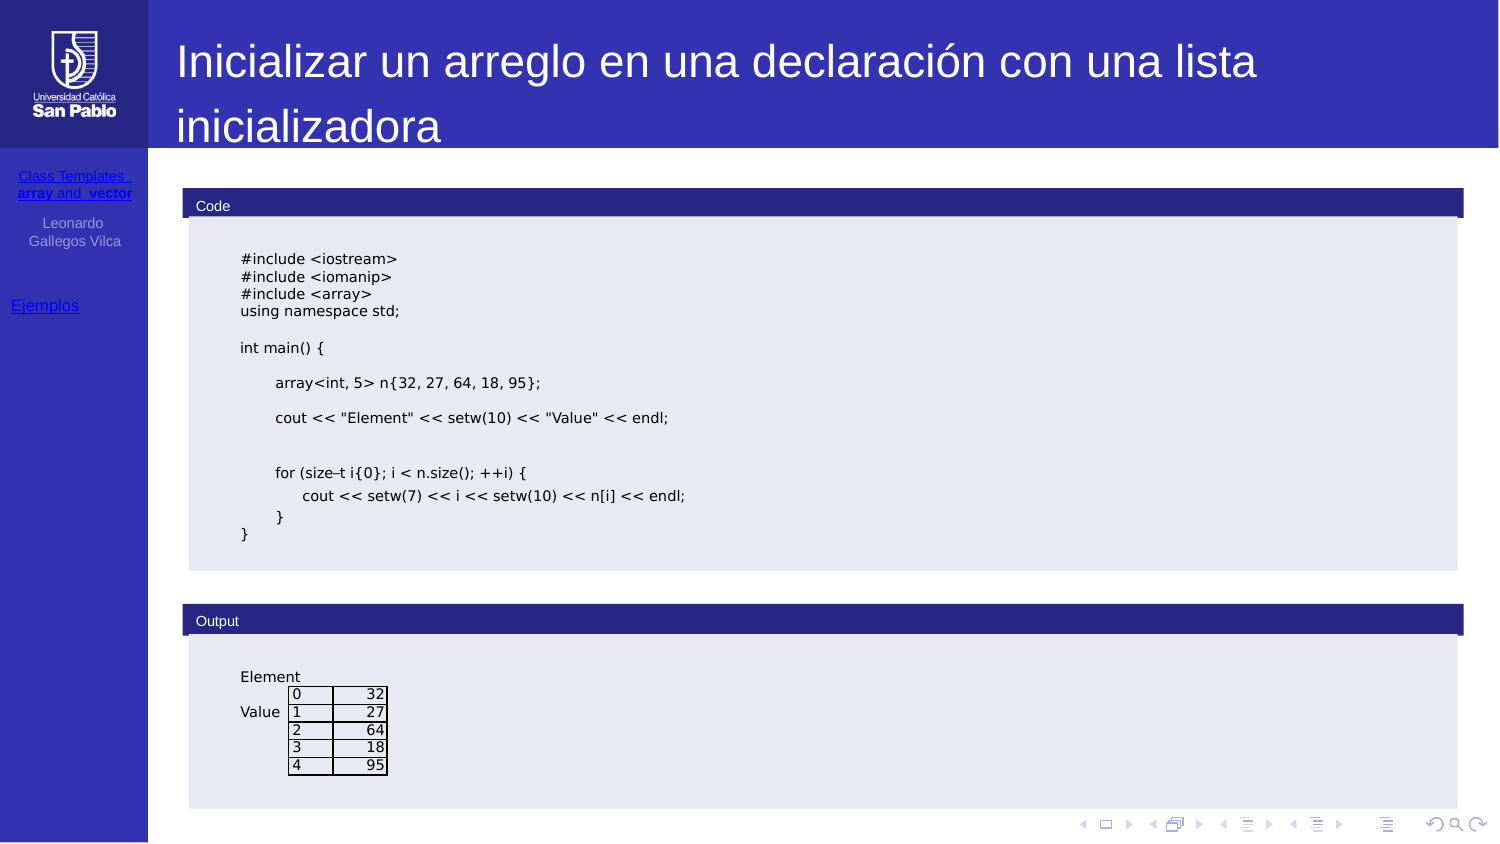

# Inicializar un arreglo en una declaración con una lista  inicializadora

Class Templates  array and  vector
Leonardo  Gallegos Vilca

Code

#include <iostream>  #include <iomanip>  #include <array>  using namespace std;
Ejemplos
int main() {

array<int, 5> n{32, 27, 64, 18, 95};

cout << "Element" << setw(10) << "Value" << endl;

for (size_t i{0}; i < n.size(); ++i) {
cout << setw(7) << i << setw(10) << n[i] << endl;
}
}

Output

Element	Value
| 0 | 32 |
| --- | --- |
| 1 | 27 |
| 2 | 64 |
| 3 | 18 |
| 4 | 95 |